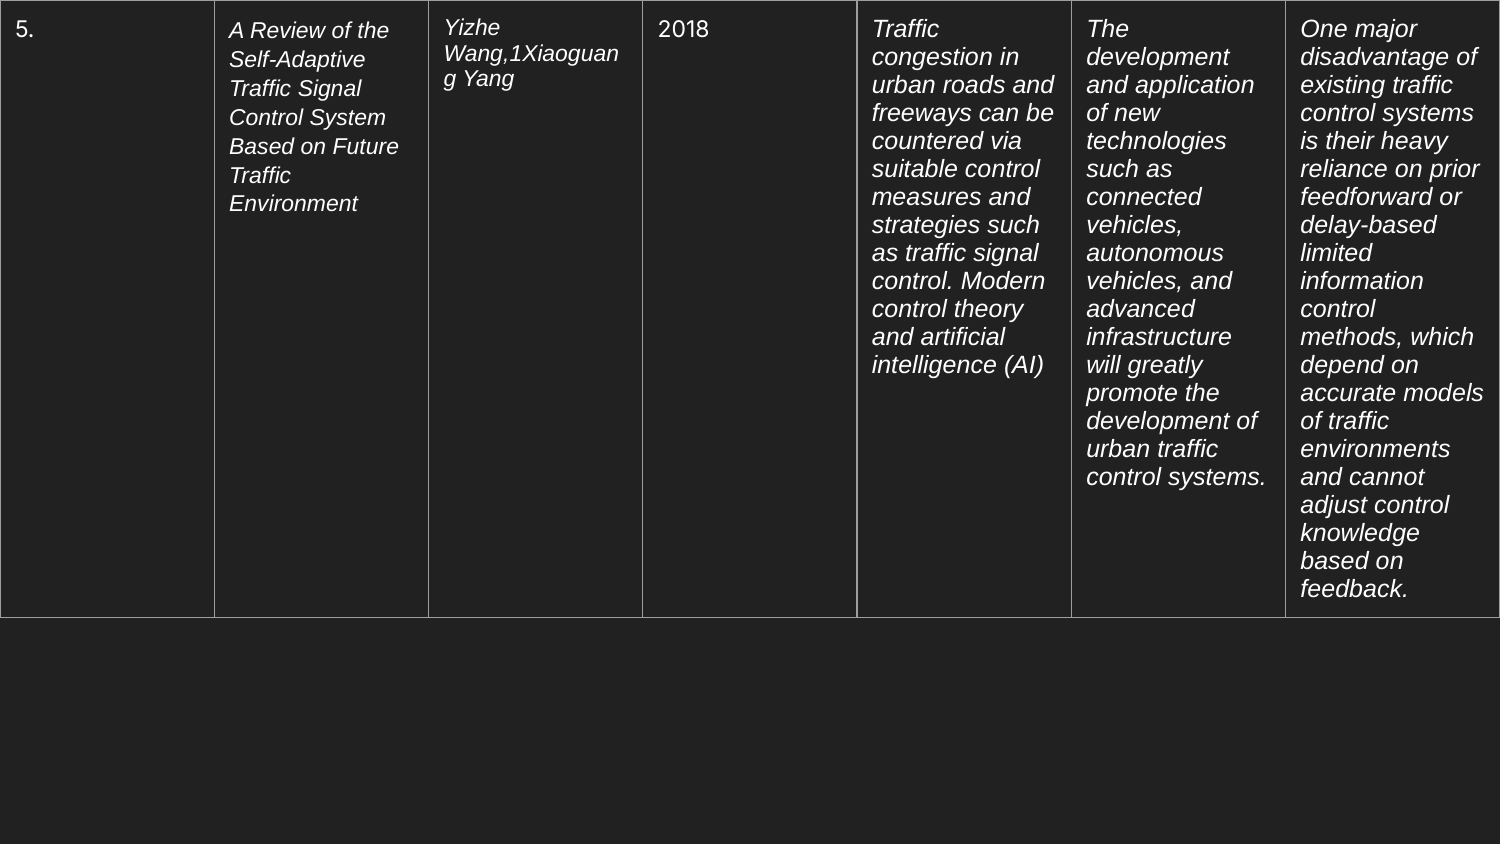

| 5. | A Review of the Self-Adaptive Traffic Signal Control System Based on Future Traffic Environment | Yizhe Wang,1Xiaoguang Yang | 2018 | Traffic congestion in urban roads and freeways can be countered via suitable control measures and strategies such as traffic signal control. Modern control theory and artificial intelligence (AI) | The development and application of new technologies such as connected vehicles, autonomous vehicles, and advanced infrastructure will greatly promote the development of urban traffic control systems. | One major disadvantage of existing traffic control systems is their heavy reliance on prior feedforward or delay-based limited information control methods, which depend on accurate models of traffic environments and cannot adjust control knowledge based on feedback. |
| --- | --- | --- | --- | --- | --- | --- |